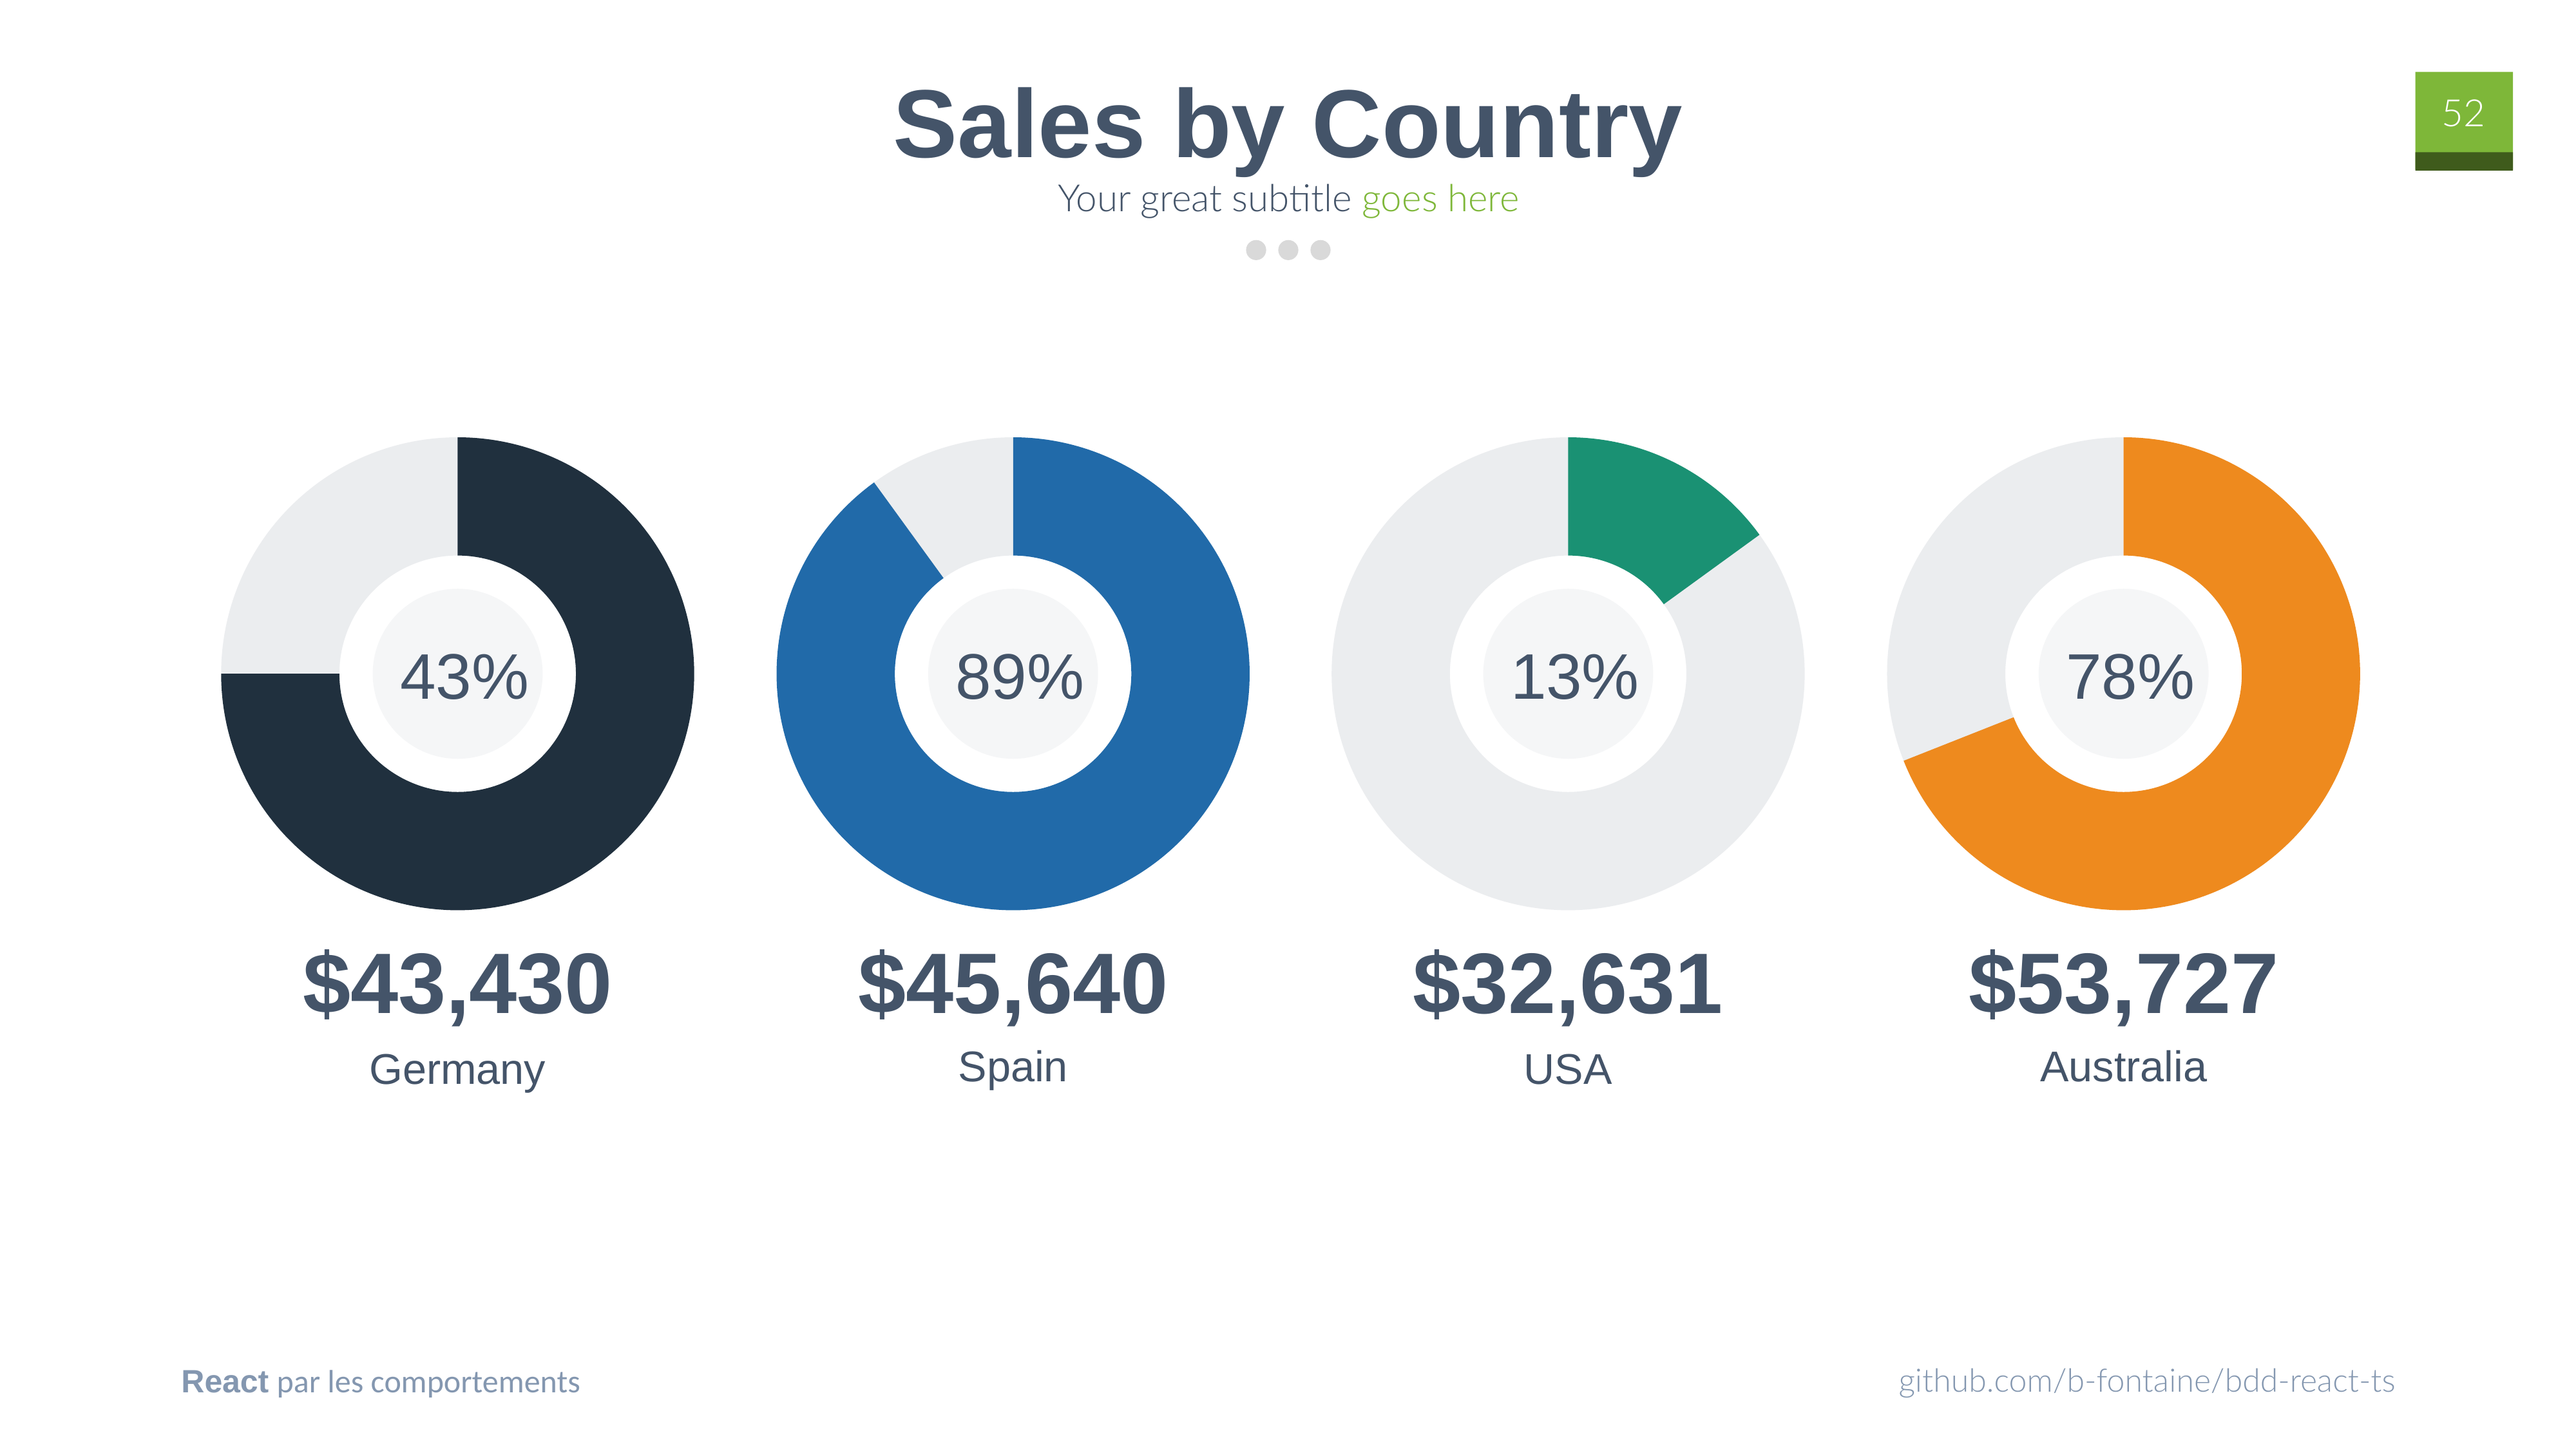

Sales by Country
Your great subtitle goes here

### Chart

| Category | Sales |
|---|---|
| 1st Qtr | 75.0 |
| 2nd Qtr | 25.0 |

### Chart

| Category | Sales |
|---|---|
| 1st Qtr | 90.0 |
| 2nd Qtr | 10.0 |

### Chart

| Category | Sales |
|---|---|
| 1st Qtr | 15.0 |
| 2nd Qtr | 85.0 |

### Chart

| Category | Sales |
|---|---|
| 1st Qtr | 69.0 |
| 2nd Qtr | 31.0 |

43%
89%
13%
78%
$43,430
$45,640
$32,631
$53,727
Spain
Australia
Germany
USA